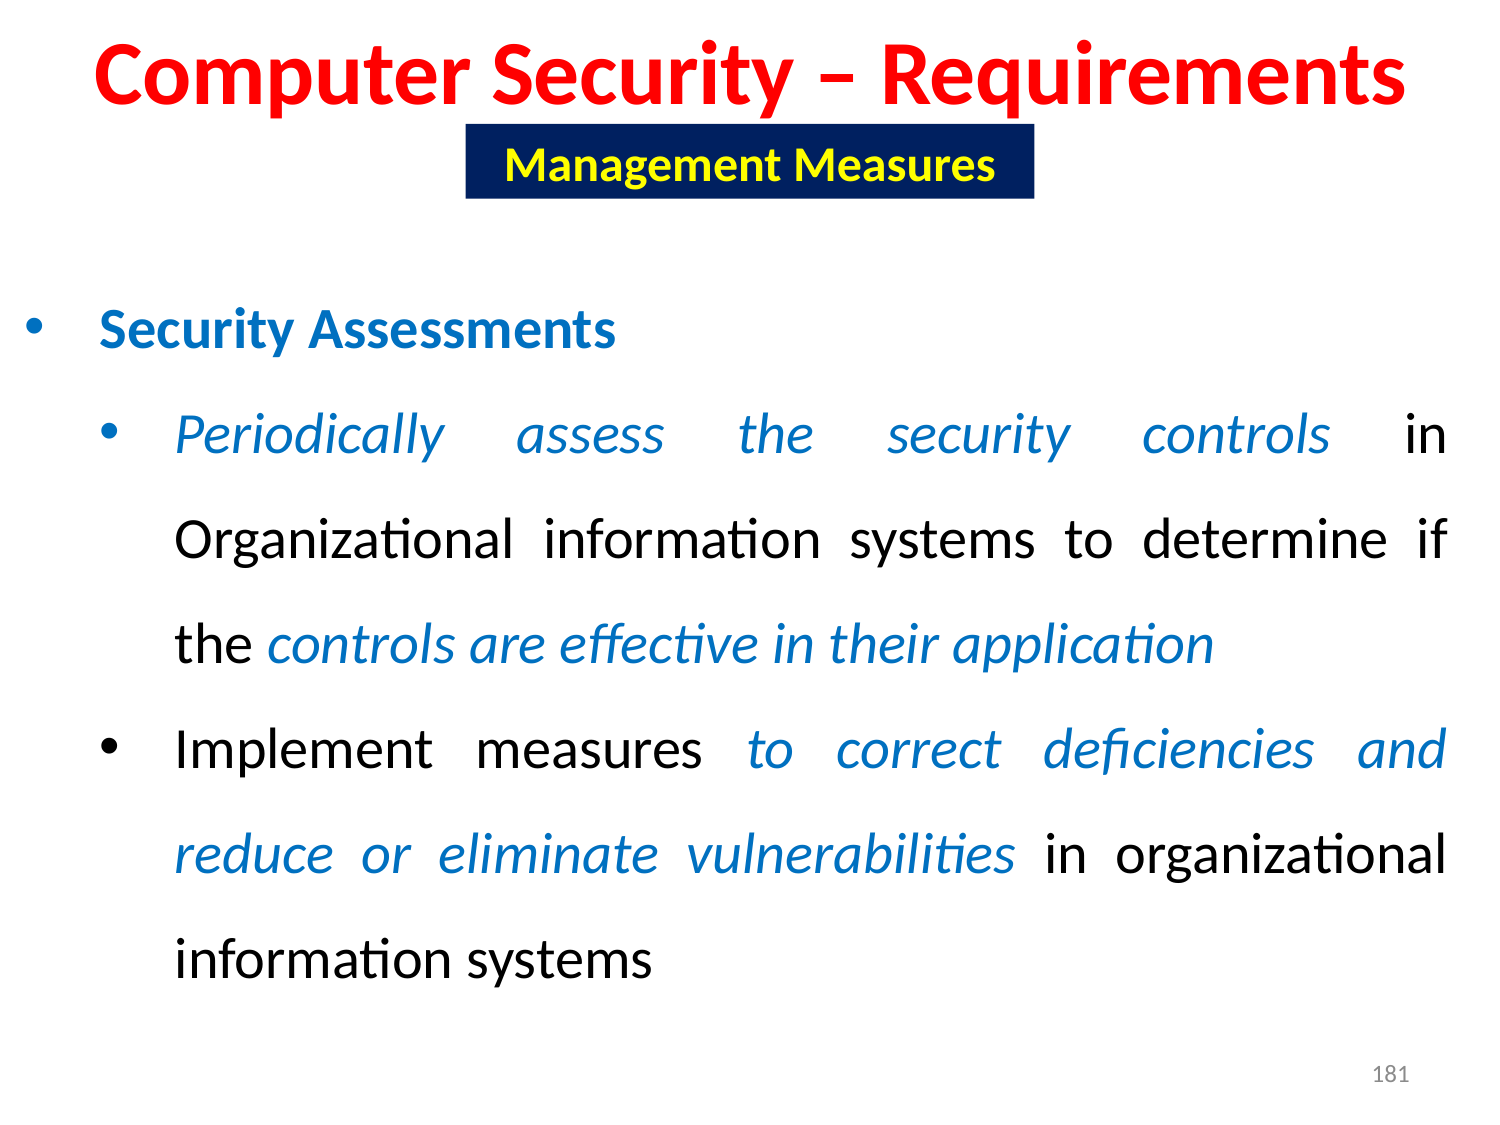

Computer Security – Requirements
Management Measures
Security Assessments
Periodically assess the security controls in Organizational information systems to determine if the controls are effective in their application
Implement measures to correct deficiencies and reduce or eliminate vulnerabilities in organizational information systems

181